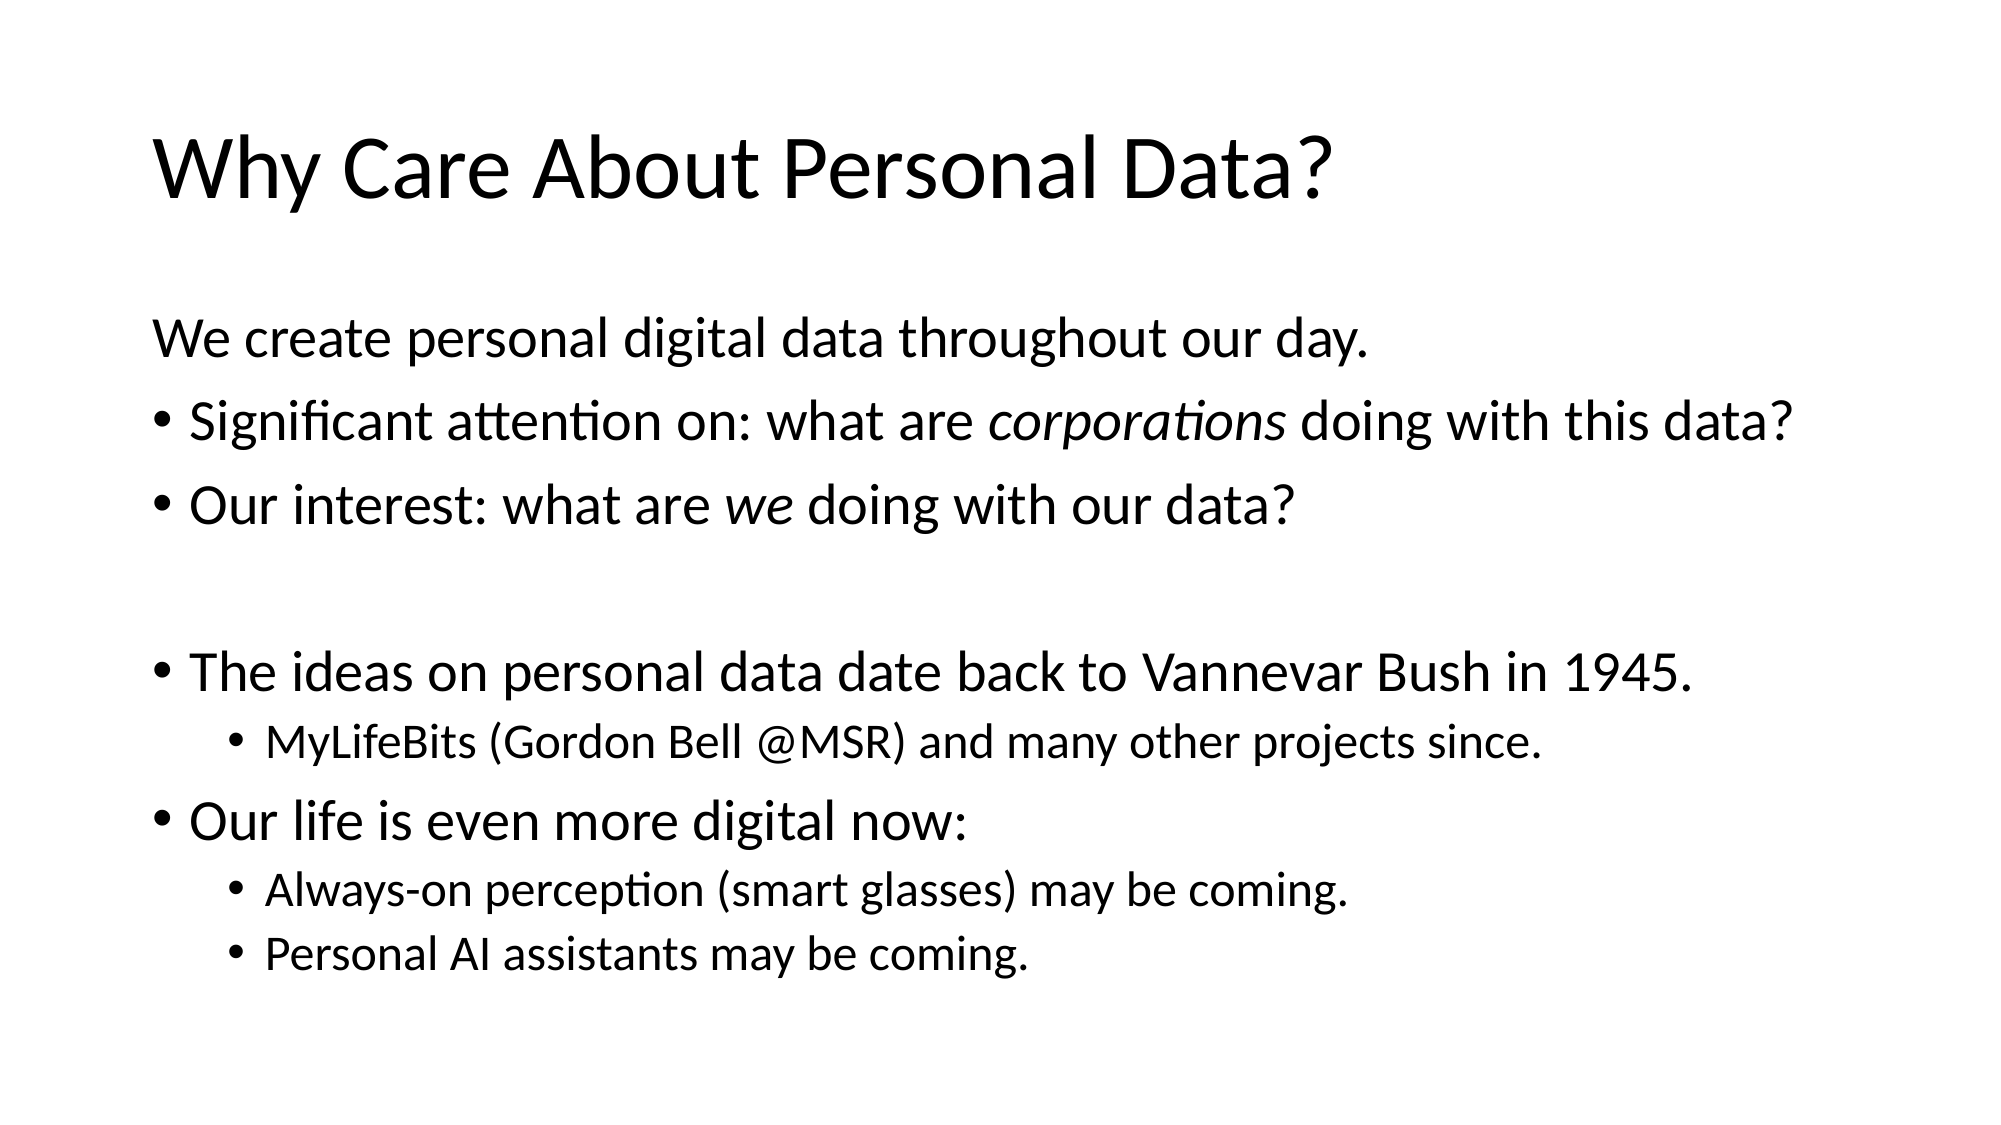

# Why Care About Personal Data?
We create personal digital data throughout our day.
Significant attention on: what are corporations doing with this data?
Our interest: what are we doing with our data?

The ideas on personal data date back to Vannevar Bush in 1945.
MyLifeBits (Gordon Bell @MSR) and many other projects since.
Our life is even more digital now:
Always-on perception (smart glasses) may be coming.
Personal AI assistants may be coming.